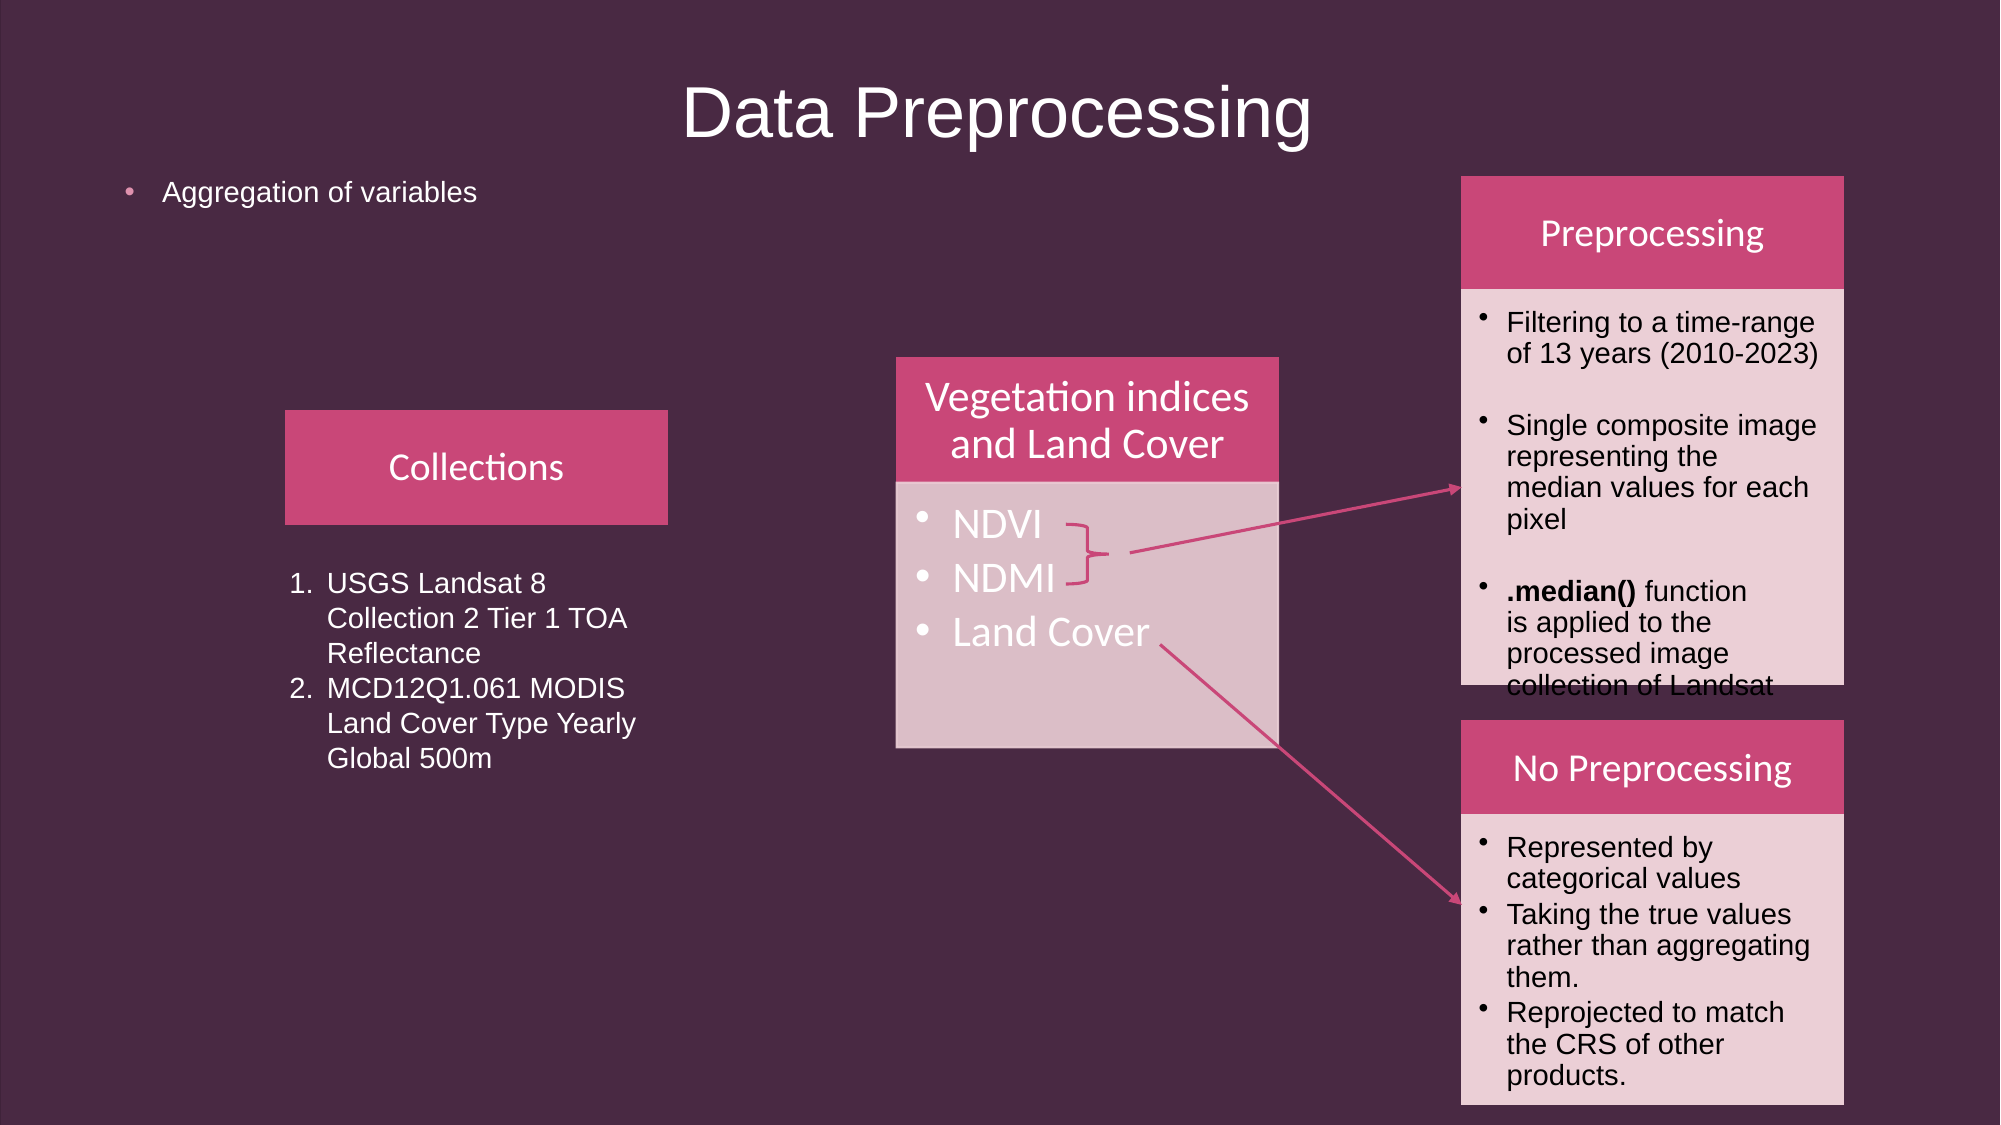

Data Preprocessing
Aggregation of variables

Preprocessing
Vegetation indices and Land Cover
NDVI
NDMI
Land Cover

Filtering to a time-range of 13 years (2010-2023)

Single composite image representing the median values for each pixel

.median() function
is applied to the processed image collection of Landsat

Collections

USGS Landsat 8 Collection 2 Tier 1 TOA Reflectance
MCD12Q1.061 MODIS Land Cover Type Yearly Global 500m

No Preprocessing

Represented by categorical values
Taking the true values rather than aggregating them.
Reprojected to match the CRS of other products.